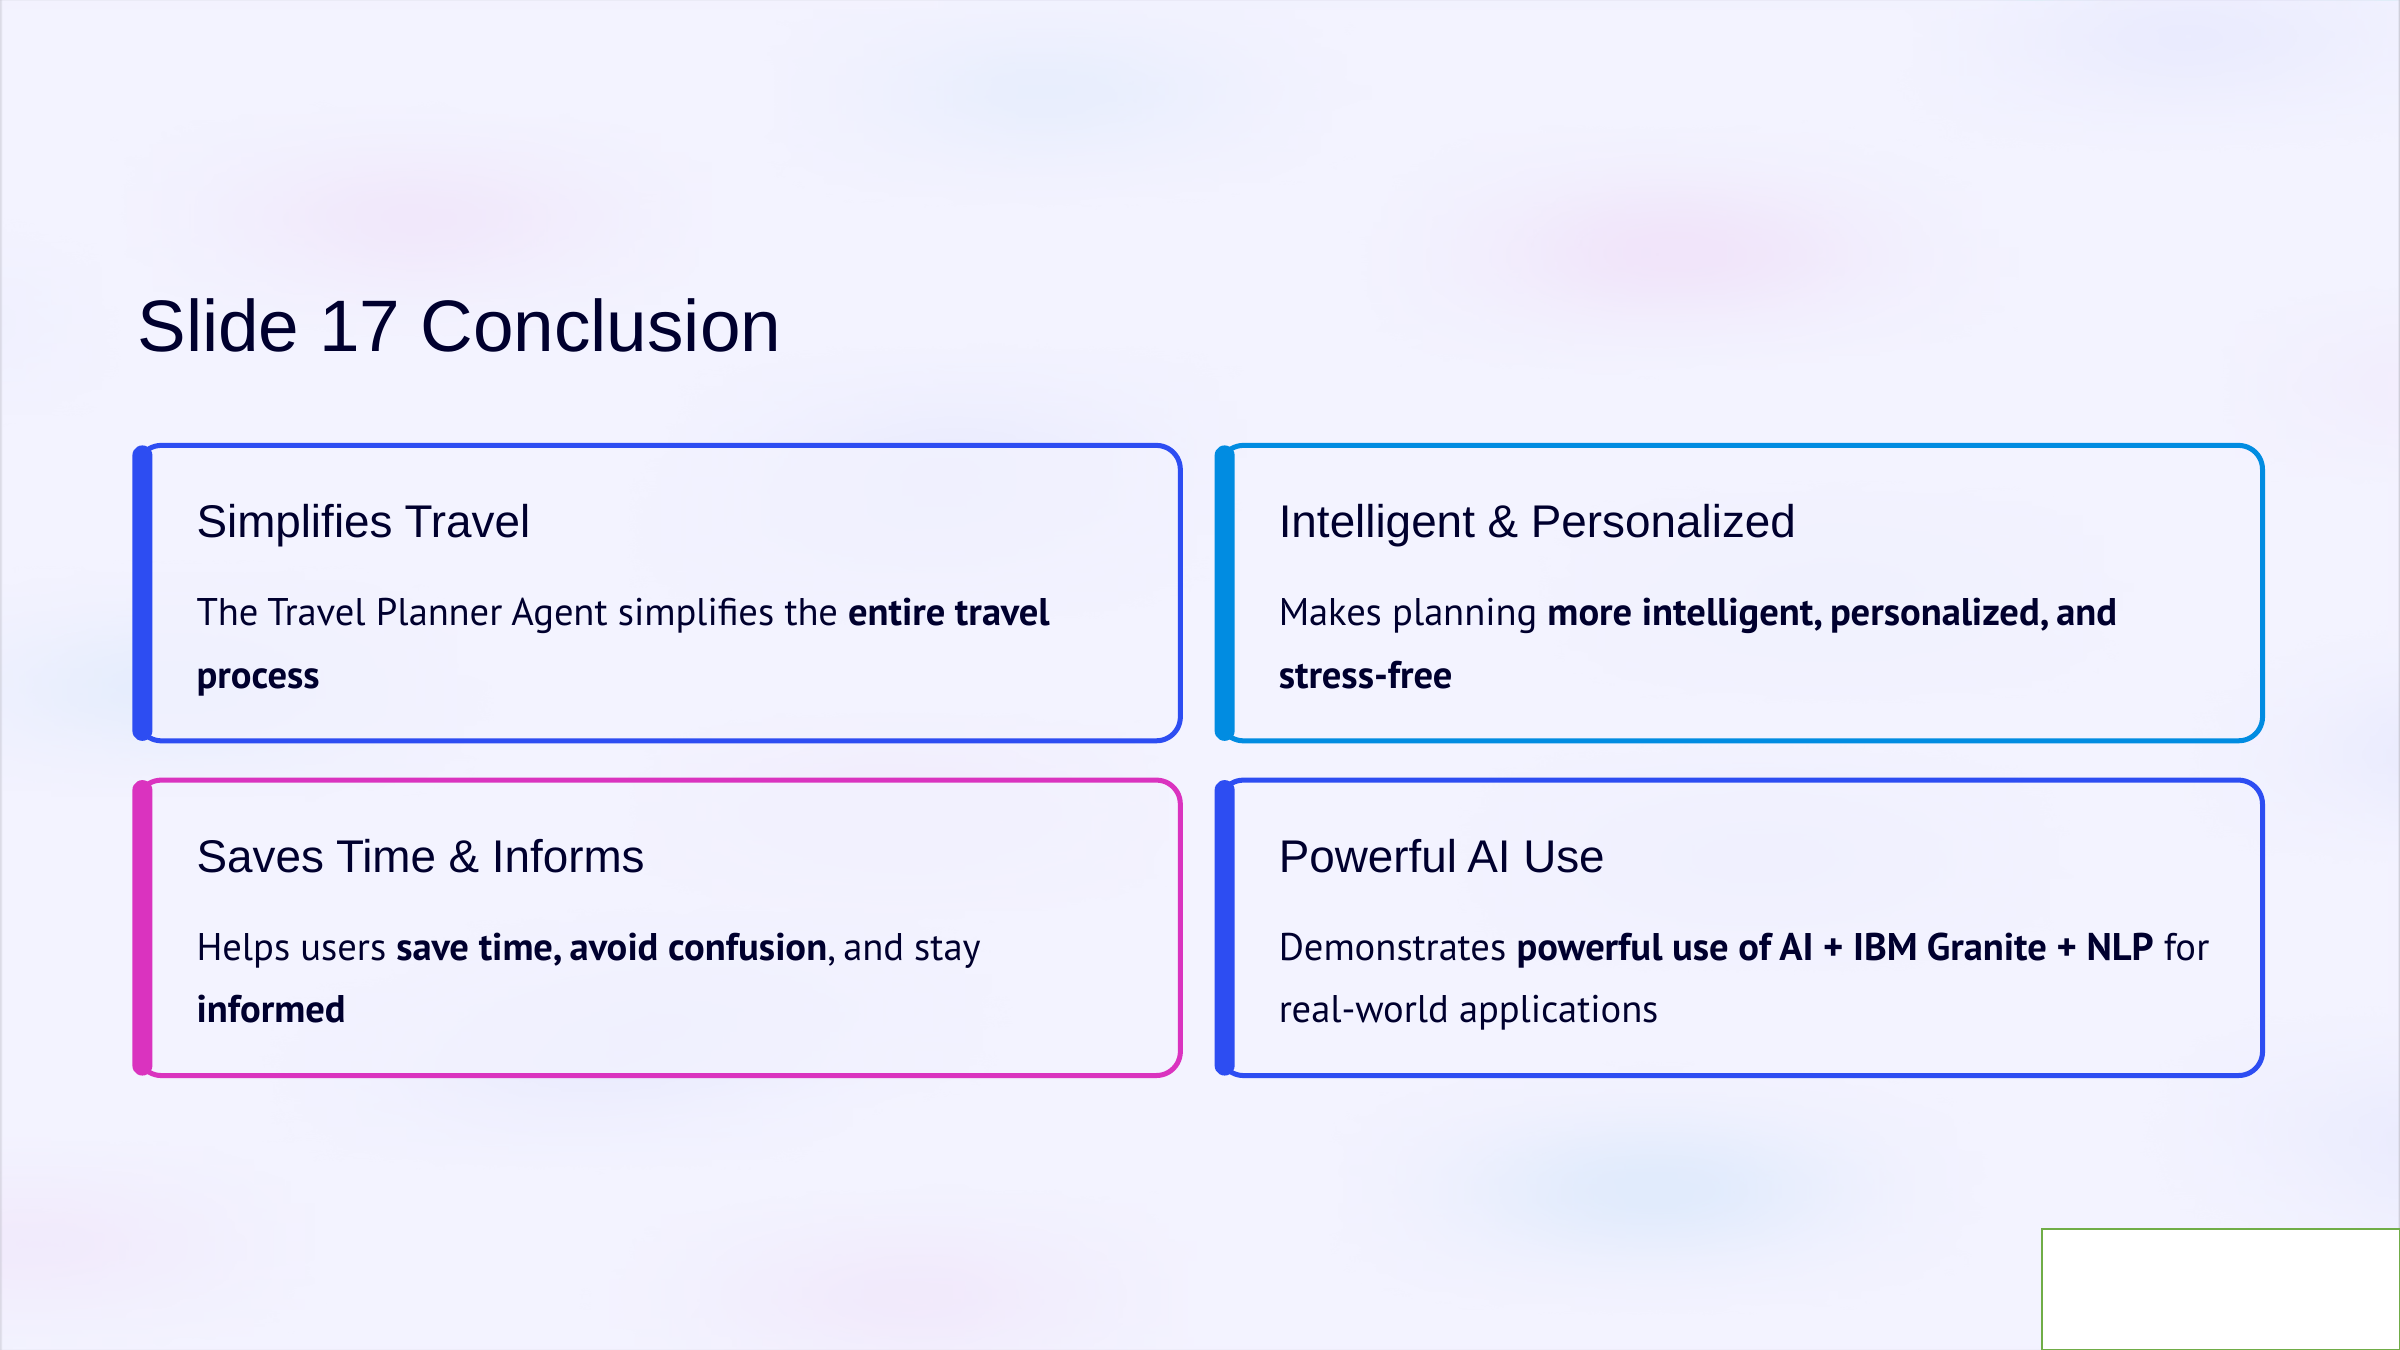

Slide 17 Conclusion

Simplifies Travel
Intelligent & Personalized
The Travel Planner Agent simplifies the entire travel process
Makes planning more intelligent, personalized, and stress-free

Saves Time & Informs
Powerful AI Use
Helps users save time, avoid confusion, and stay informed
Demonstrates powerful use of AI + IBM Granite + NLP for real-world applications